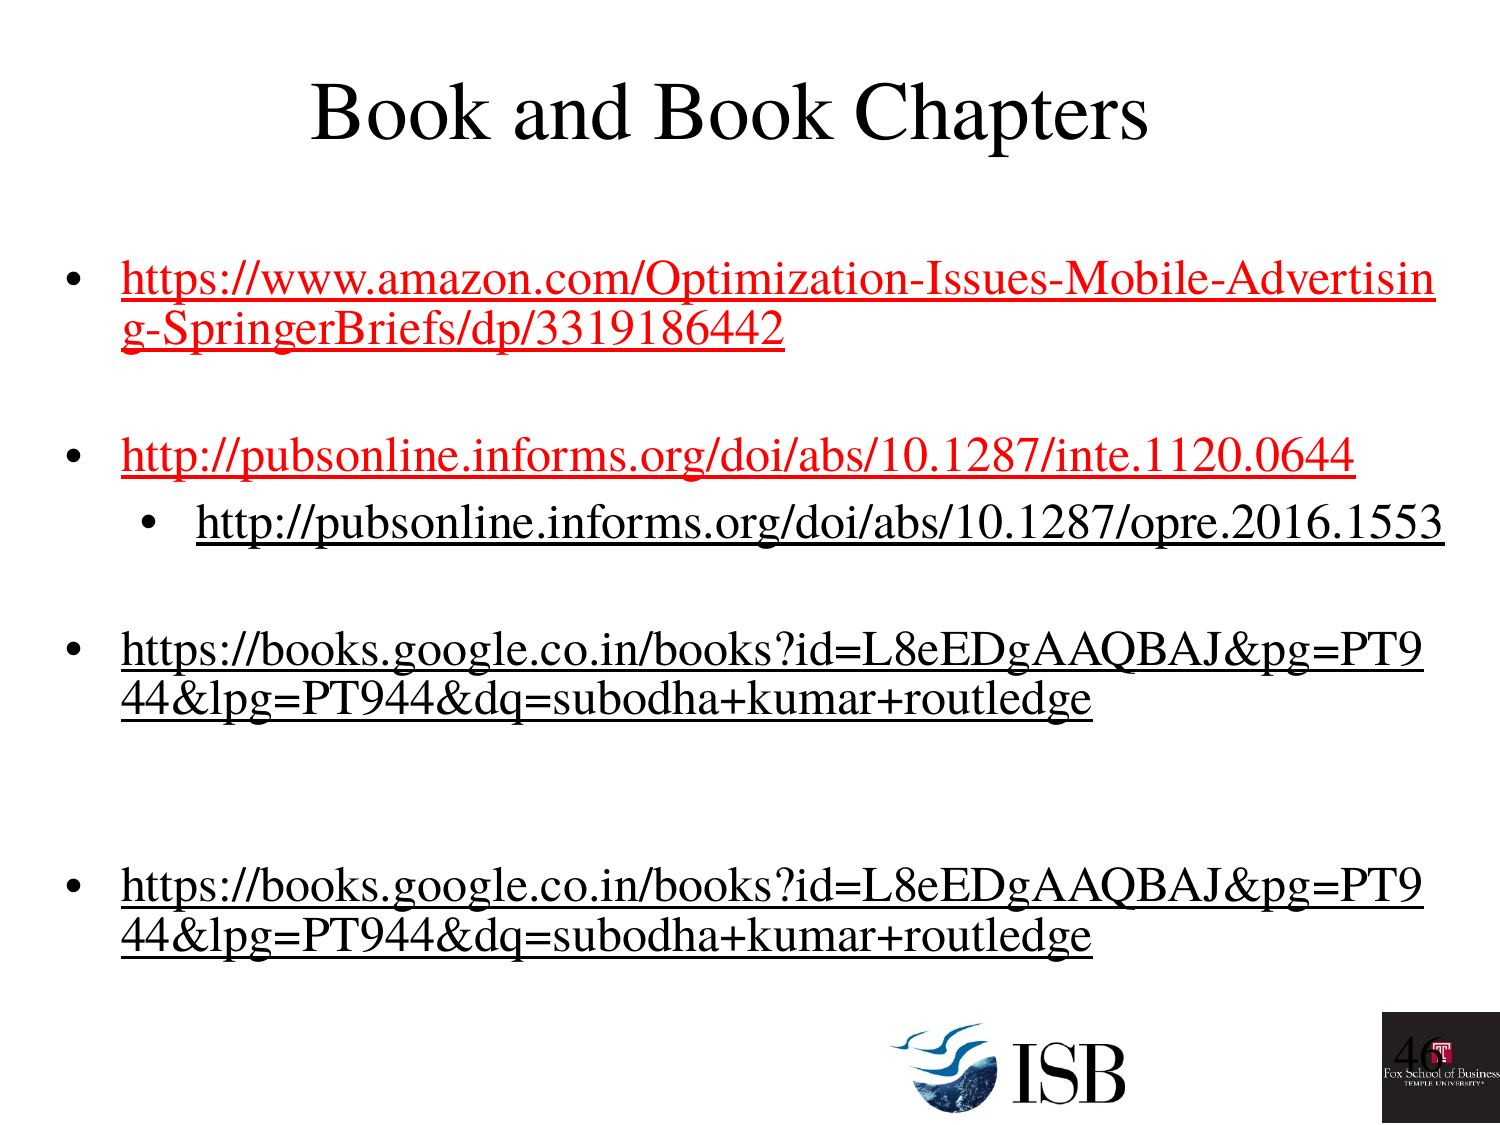

Book and Book Chapters
https://www.amazon.com/Optimization-Issues-Mobile-Advertising-SpringerBriefs/dp/3319186442

http://pubsonline.informs.org/doi/abs/10.1287/inte.1120.0644
http://pubsonline.informs.org/doi/abs/10.1287/opre.2016.1553

https://books.google.co.in/books?id=L8eEDgAAQBAJ&pg=PT944&lpg=PT944&dq=subodha+kumar+routledge

https://books.google.co.in/books?id=L8eEDgAAQBAJ&pg=PT944&lpg=PT944&dq=subodha+kumar+routledge
46